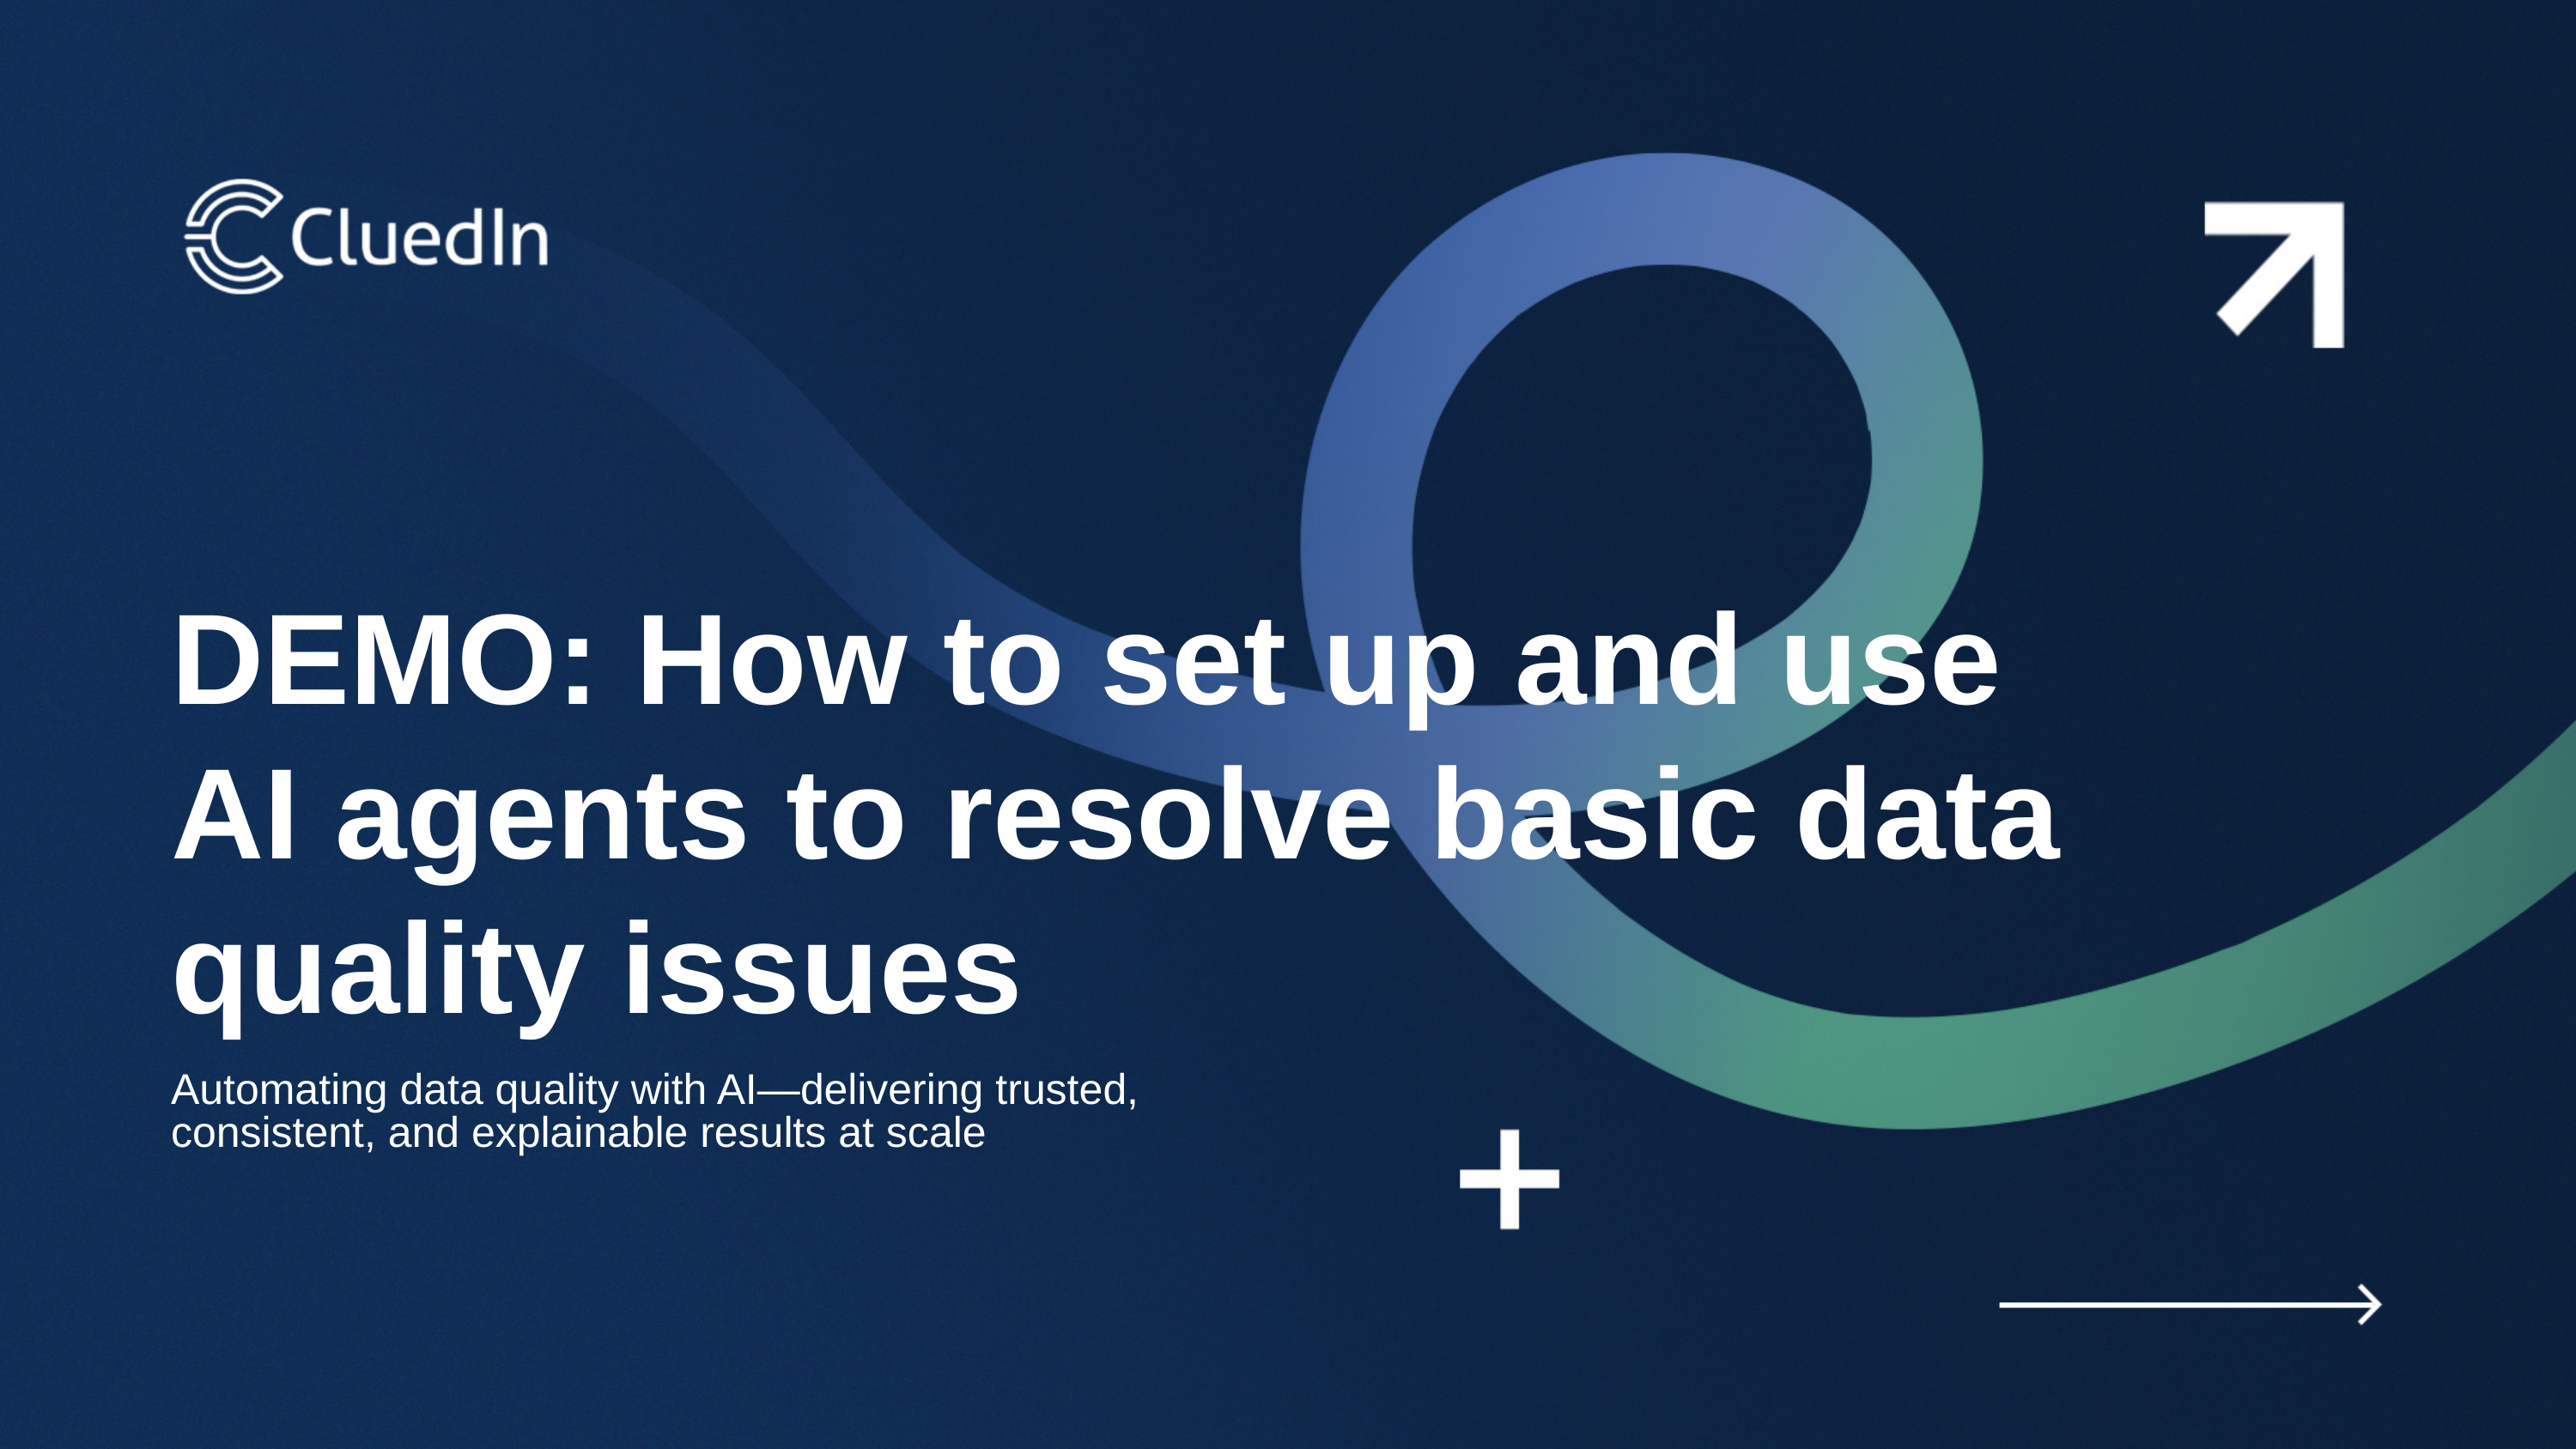

DEMO: How to set up and use
AI agents to resolve basic data quality issues
Automating data quality with AI—delivering trusted, consistent, and explainable results at scale